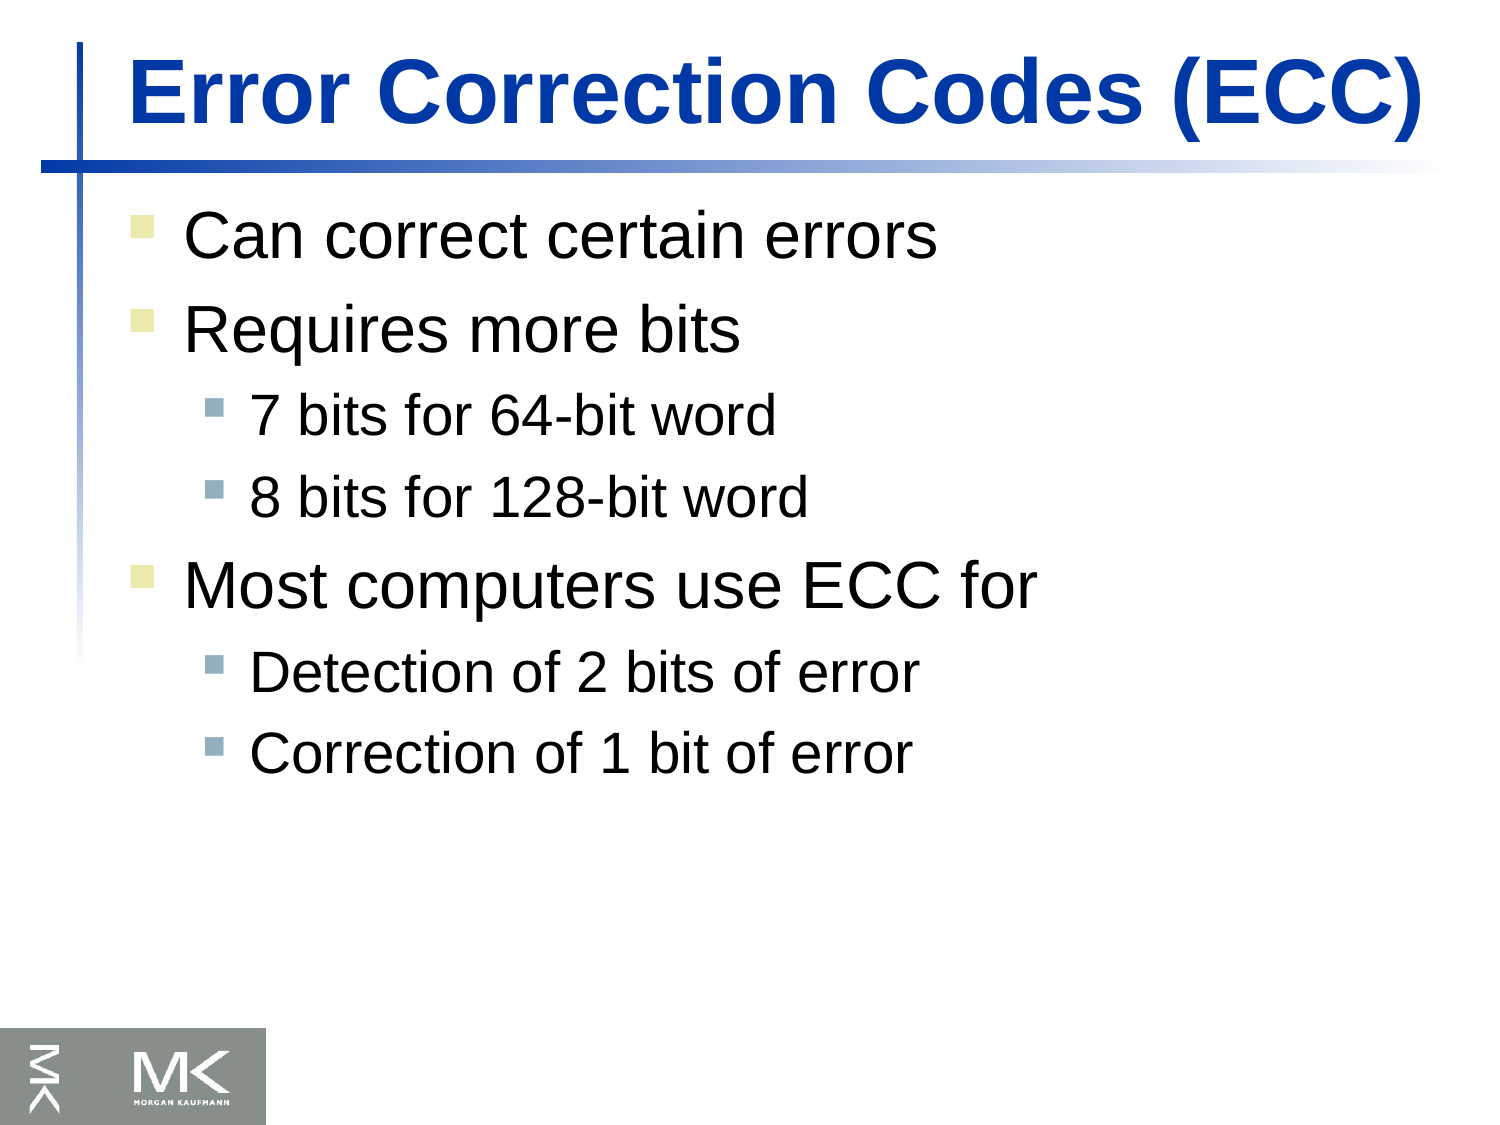

# Error Correction Codes (ECC)
Can correct certain errors
Requires more bits
7 bits for 64-bit word
8 bits for 128-bit word
Most computers use ECC for
Detection of 2 bits of error
Correction of 1 bit of error